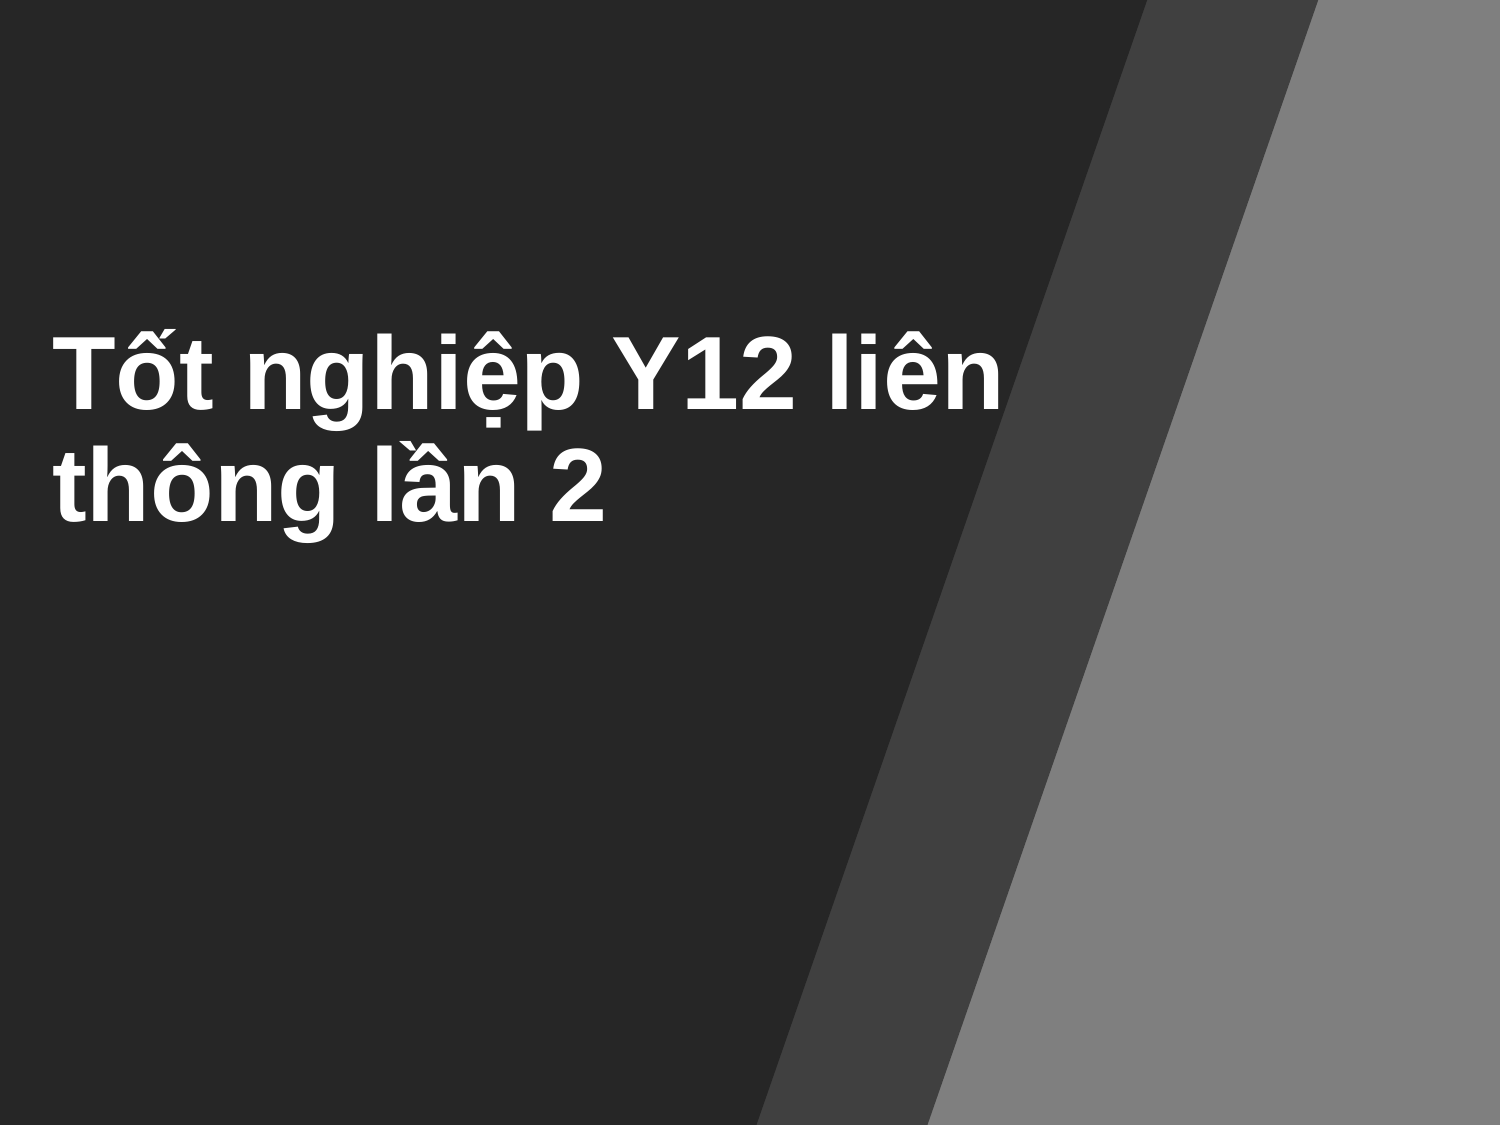

Tốt nghiệp Y12 liên thông lần 2